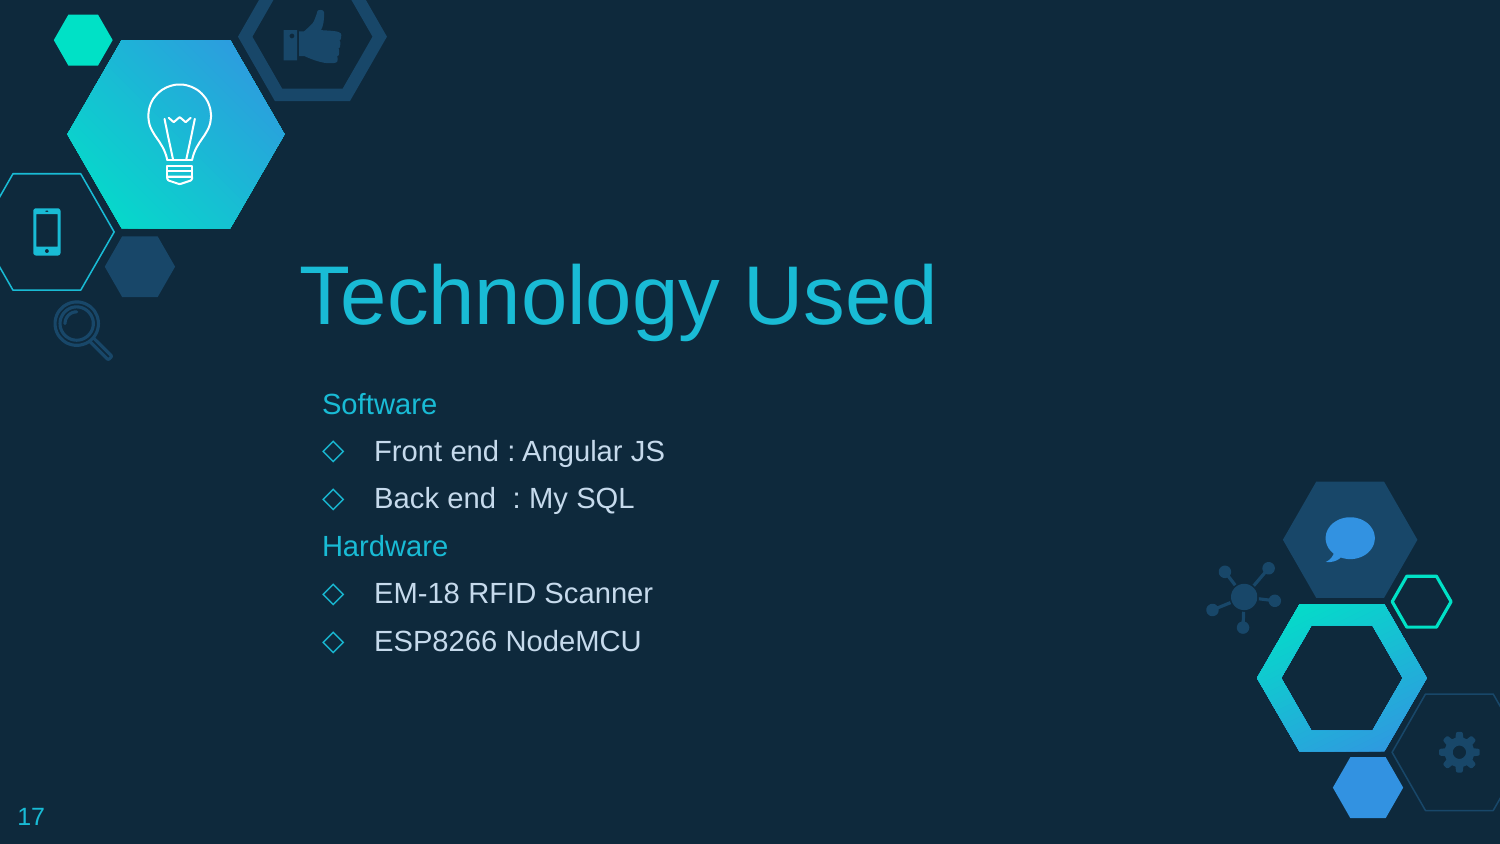

# Technology Used
Software
Front end : Angular JS
Back end  : My SQL
Hardware
EM-18 RFID Scanner
ESP8266 NodeMCU
17